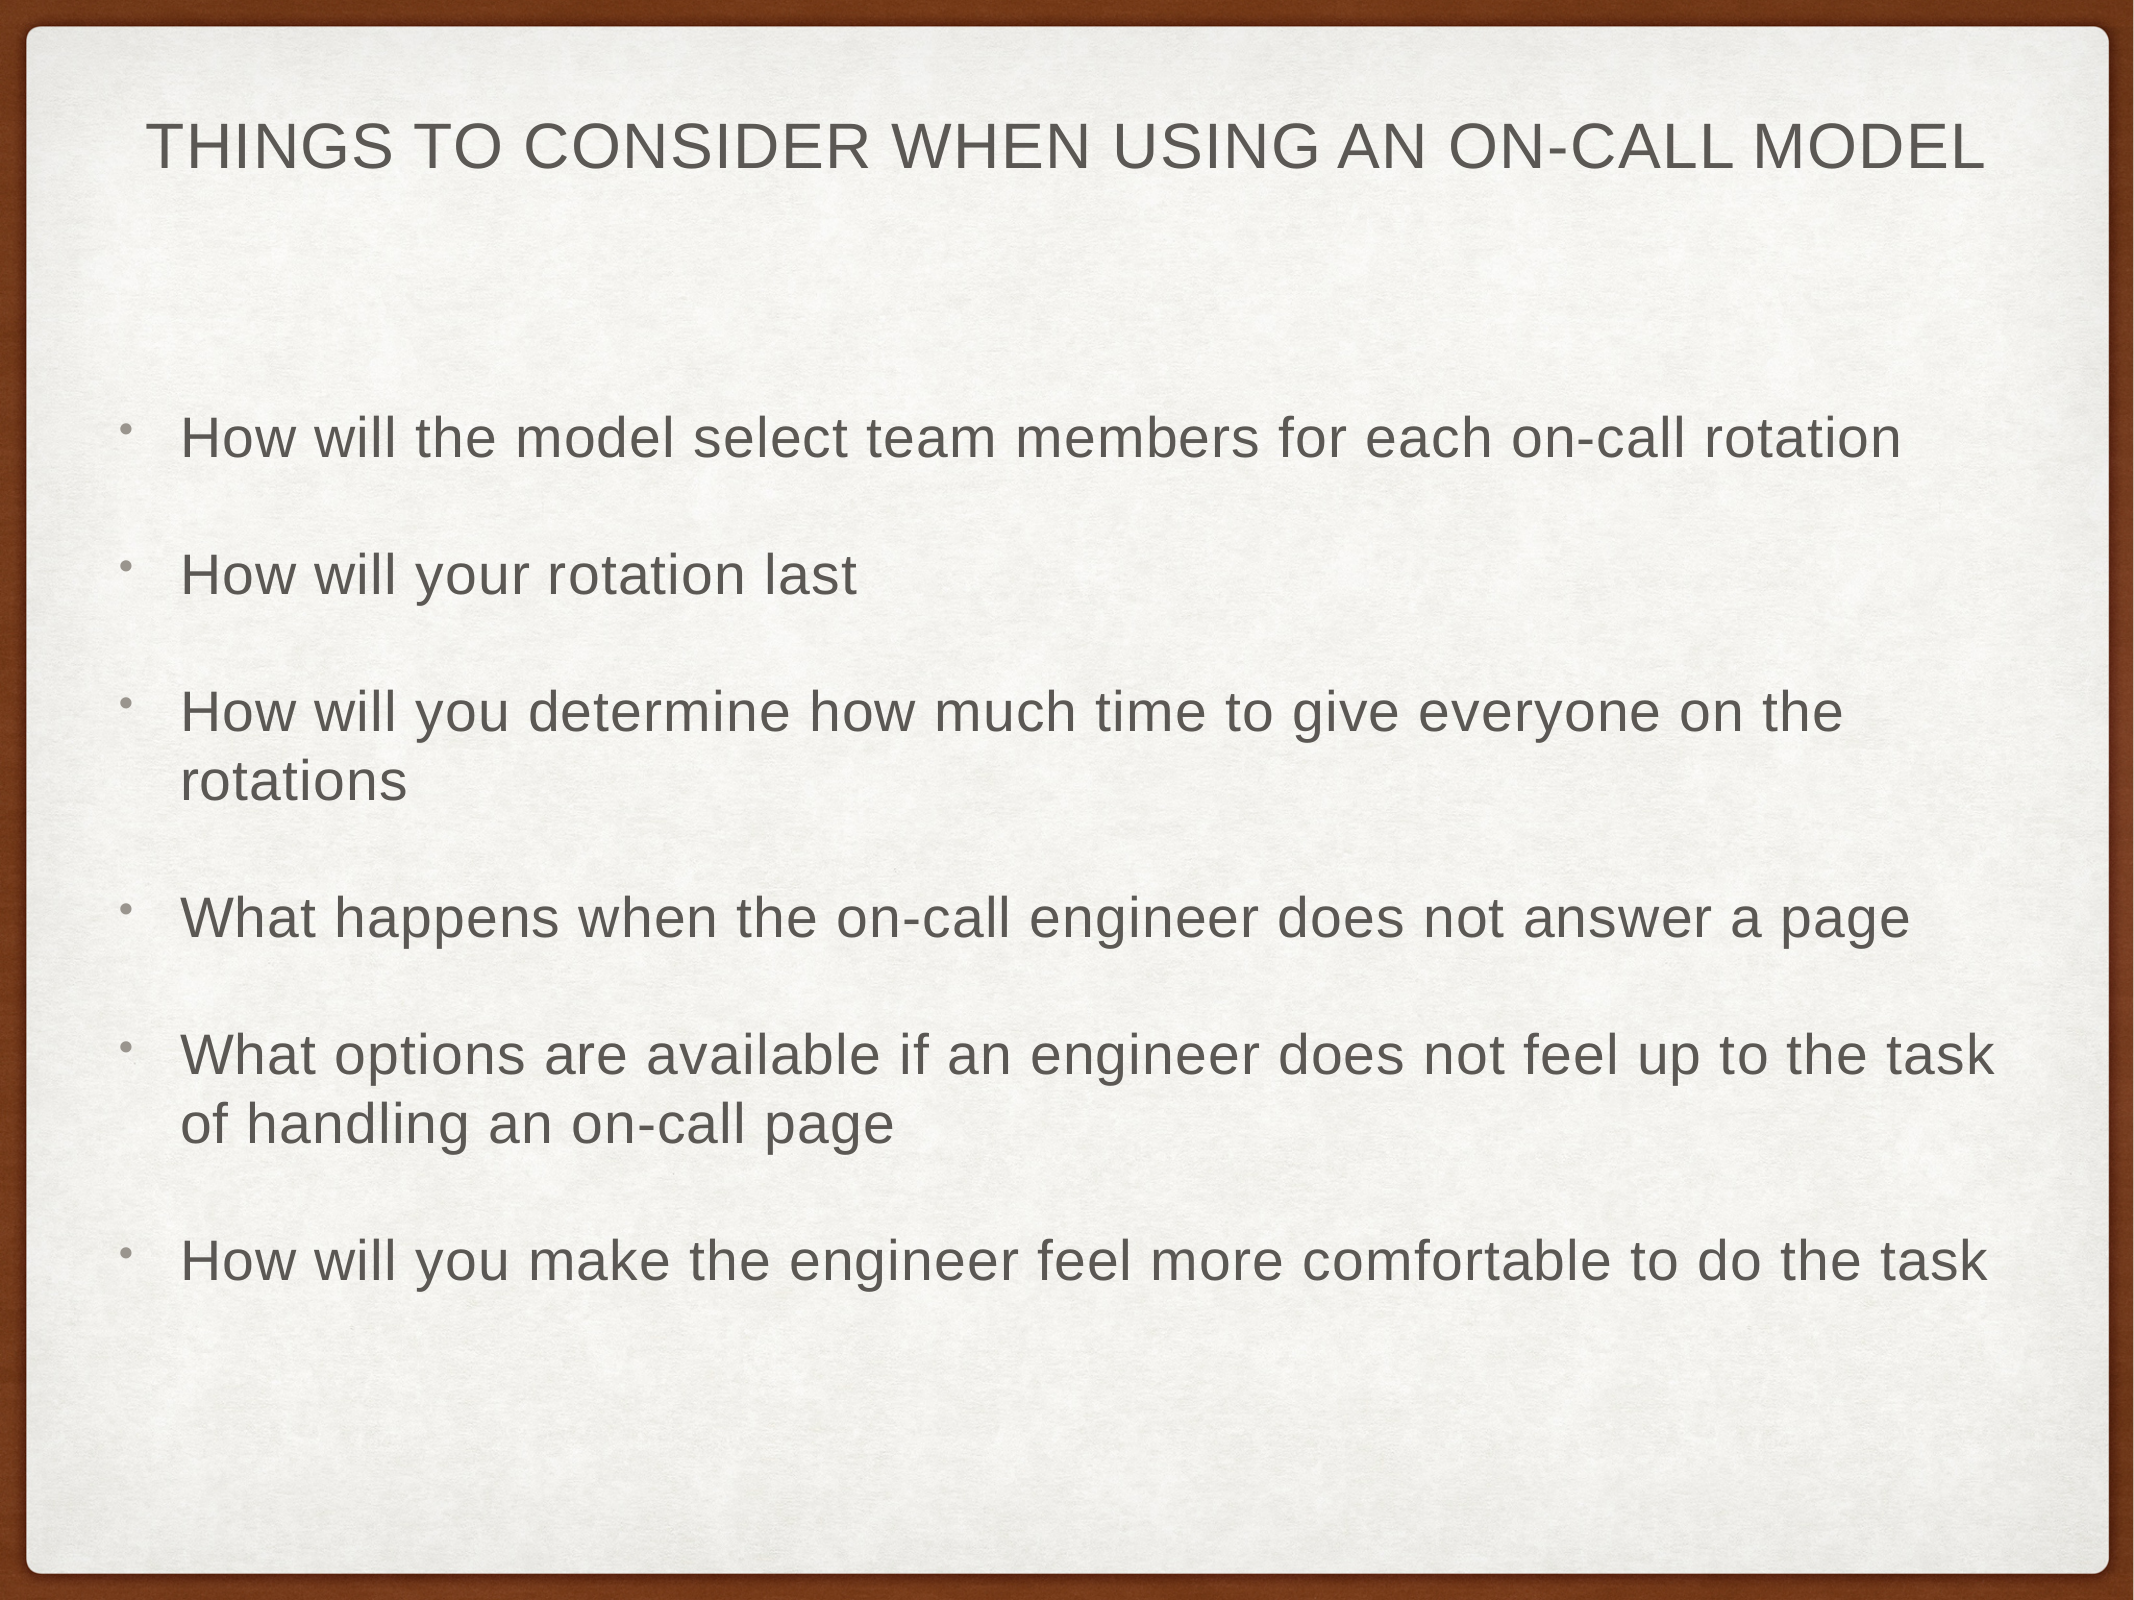

# Things to consider when using an on-call model
How will the model select team members for each on-call rotation
How will your rotation last
How will you determine how much time to give everyone on the rotations
What happens when the on-call engineer does not answer a page
What options are available if an engineer does not feel up to the task of handling an on-call page
How will you make the engineer feel more comfortable to do the task